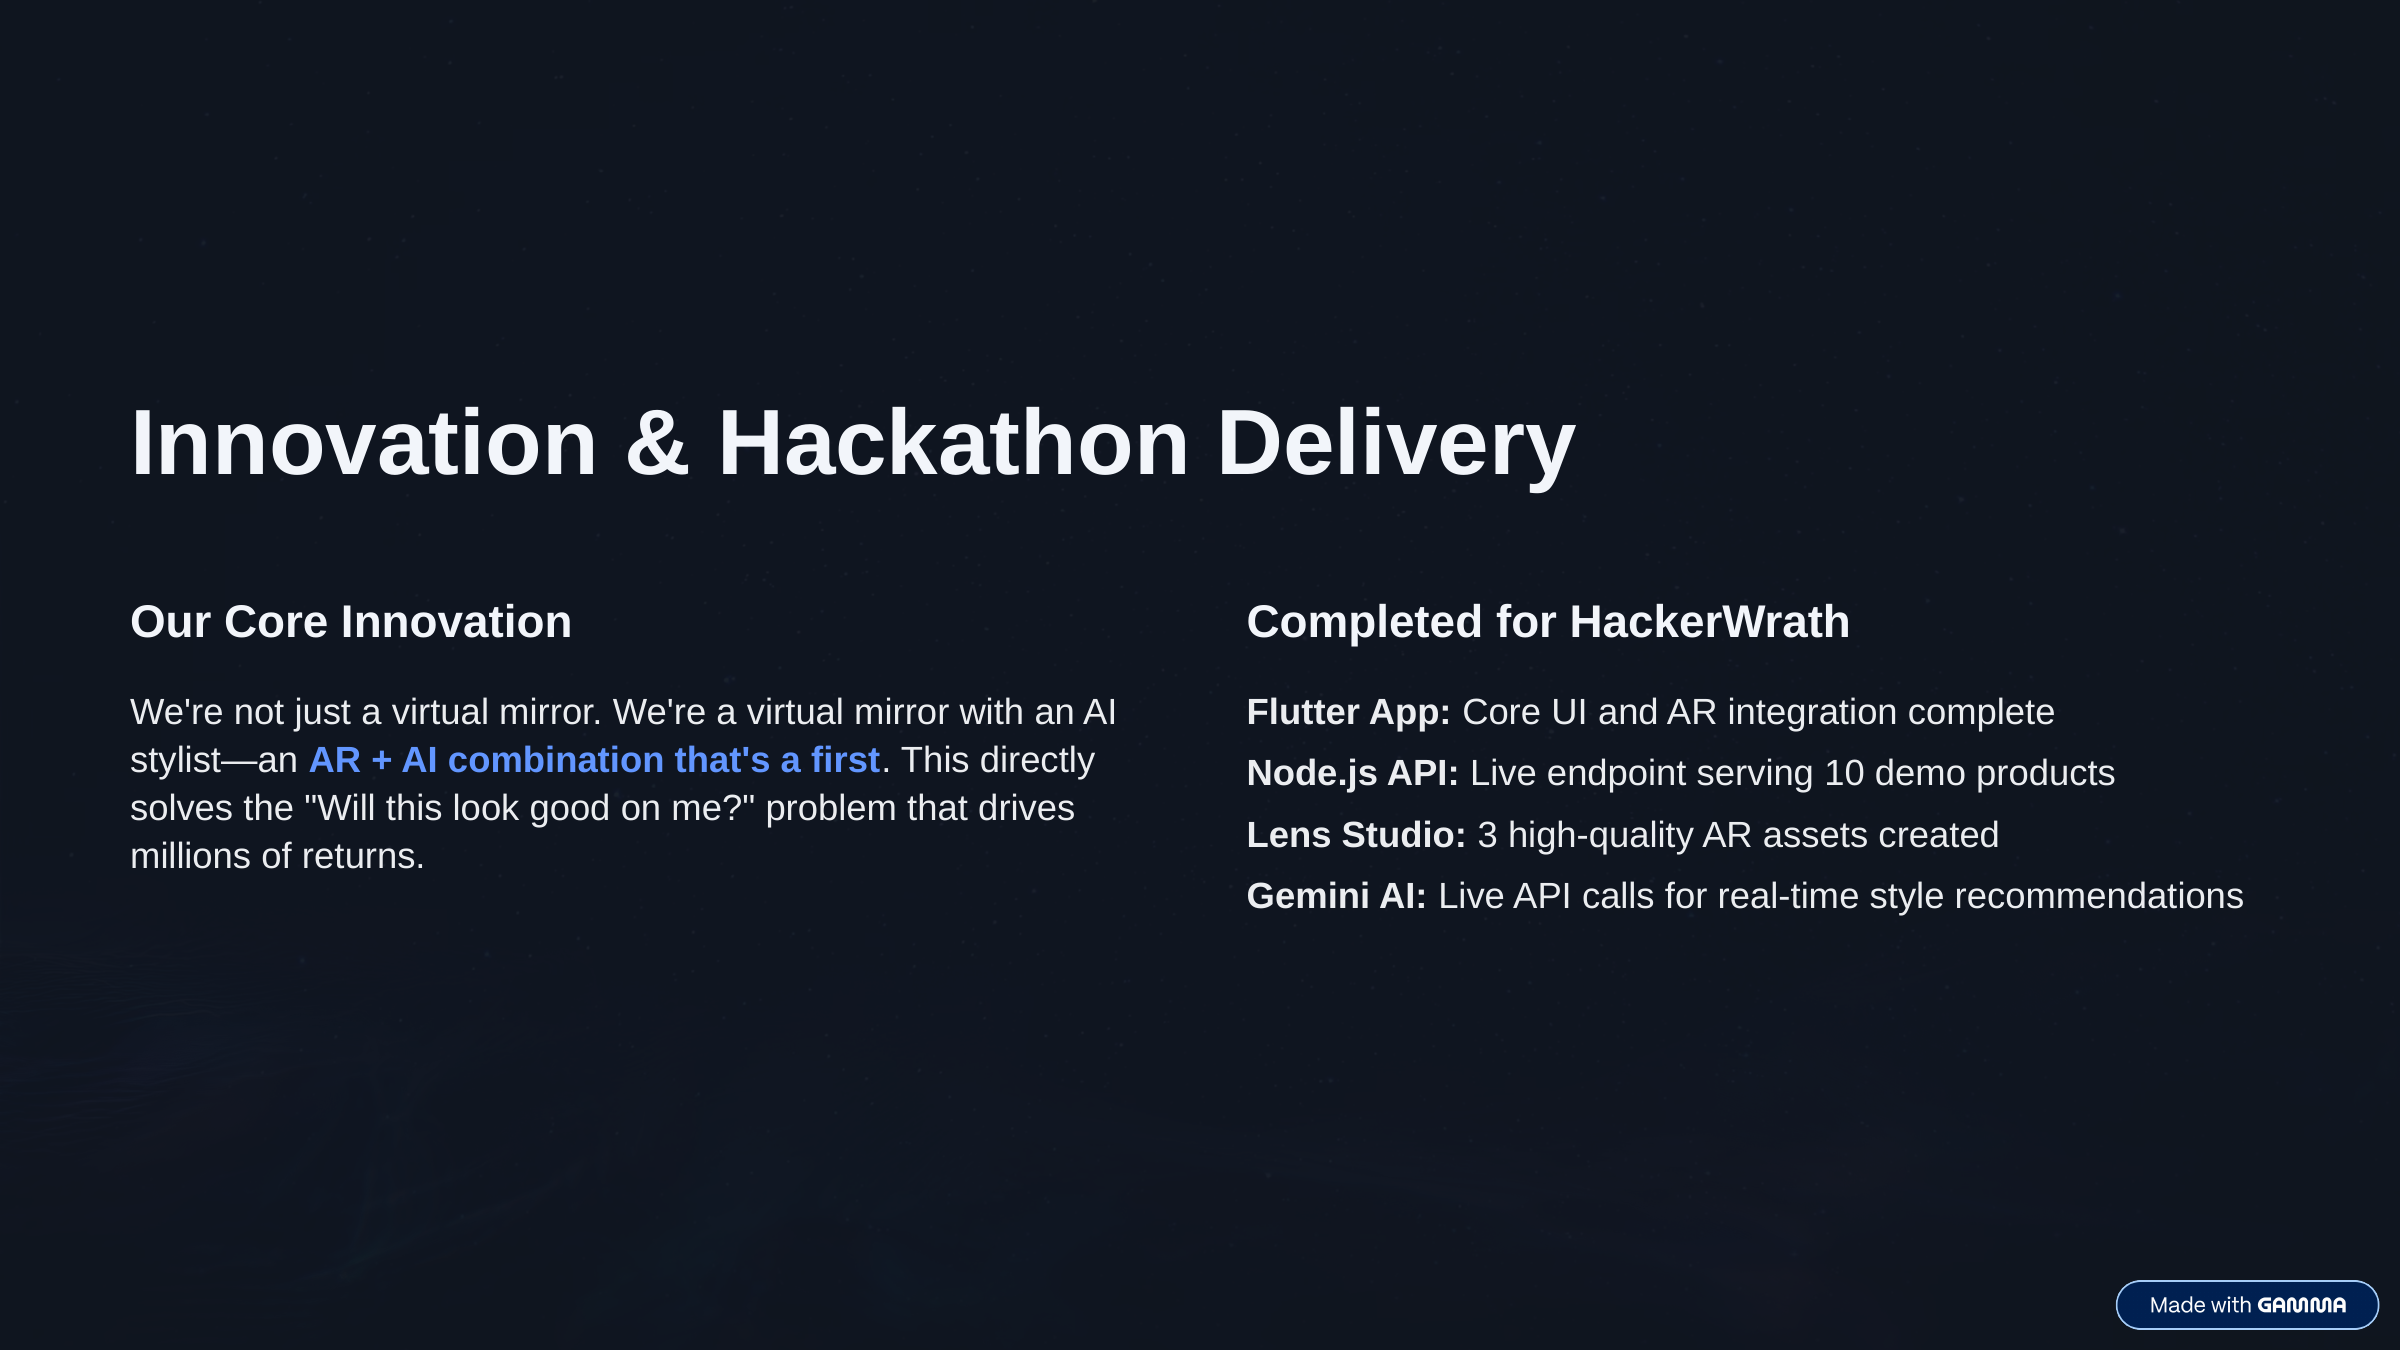

Innovation & Hackathon Delivery
Our Core Innovation
Completed for HackerWrath
We're not just a virtual mirror. We're a virtual mirror with an AI stylist—an AR + AI combination that's a first. This directly solves the "Will this look good on me?" problem that drives millions of returns.
Flutter App: Core UI and AR integration complete
Node.js API: Live endpoint serving 10 demo products
Lens Studio: 3 high-quality AR assets created
Gemini AI: Live API calls for real-time style recommendations